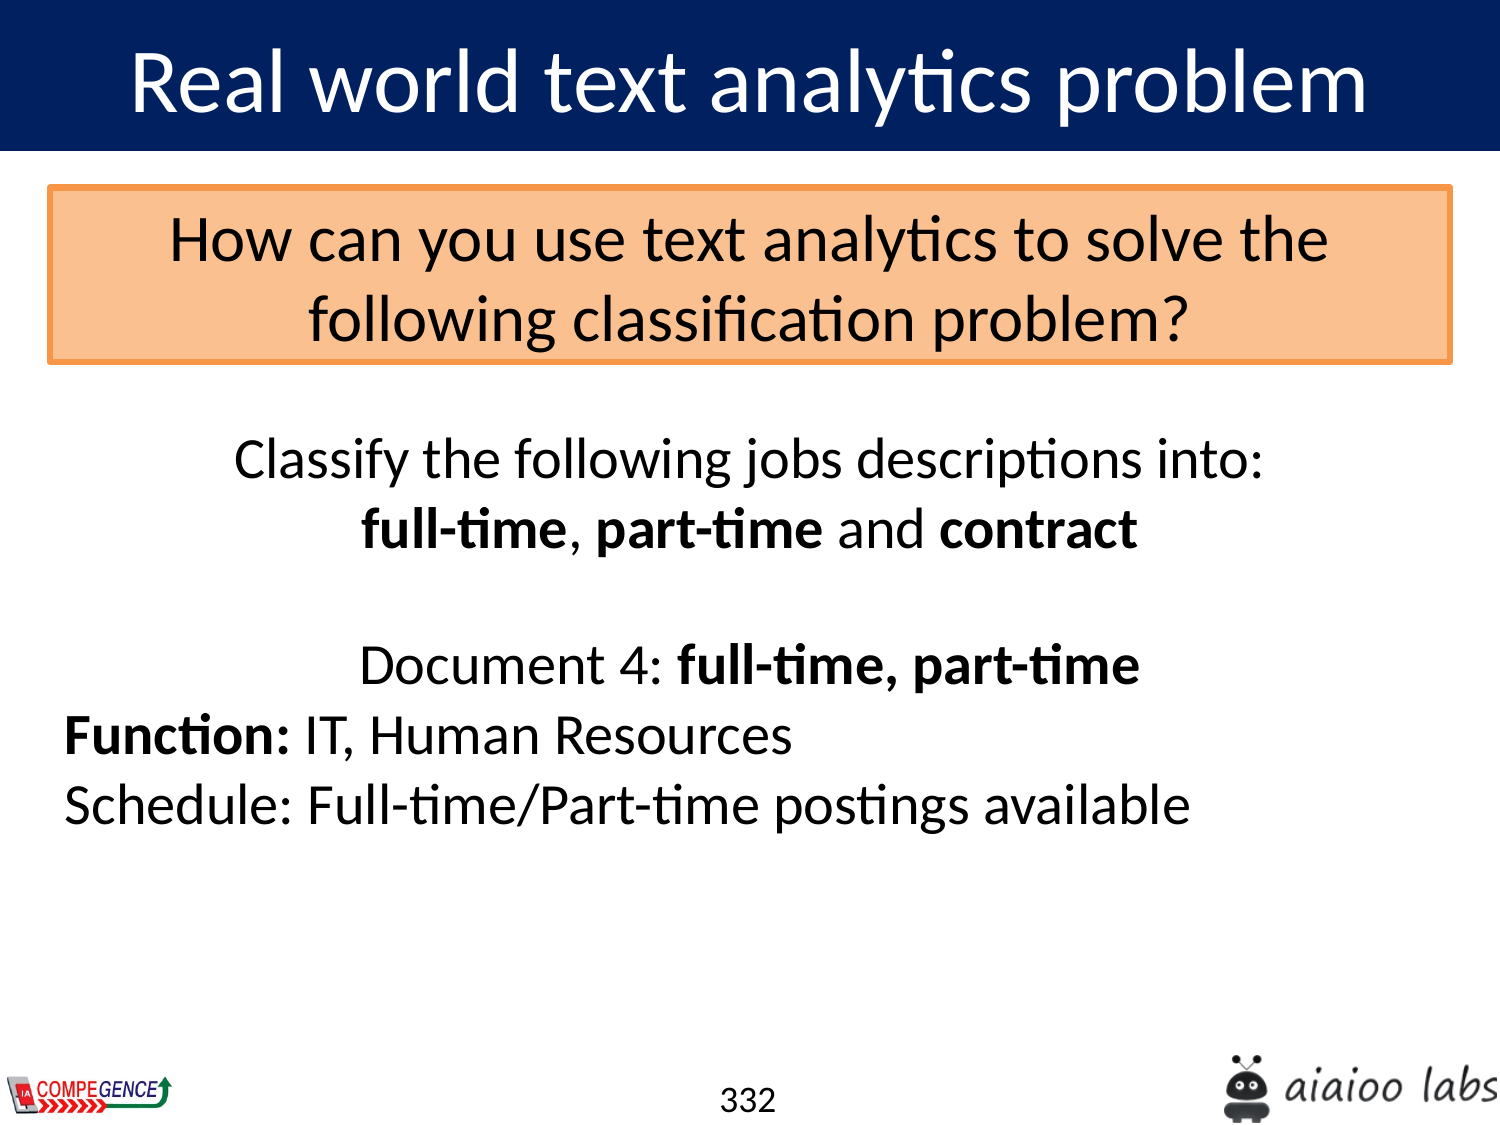

Real world text analytics problem
How can you use text analytics to solve the following classification problem?
Classify the following jobs descriptions into:
full-time, part-time and contract
Document 4: full-time, part-time
Function: IT, Human Resources
Schedule: Full-time/Part-time postings available